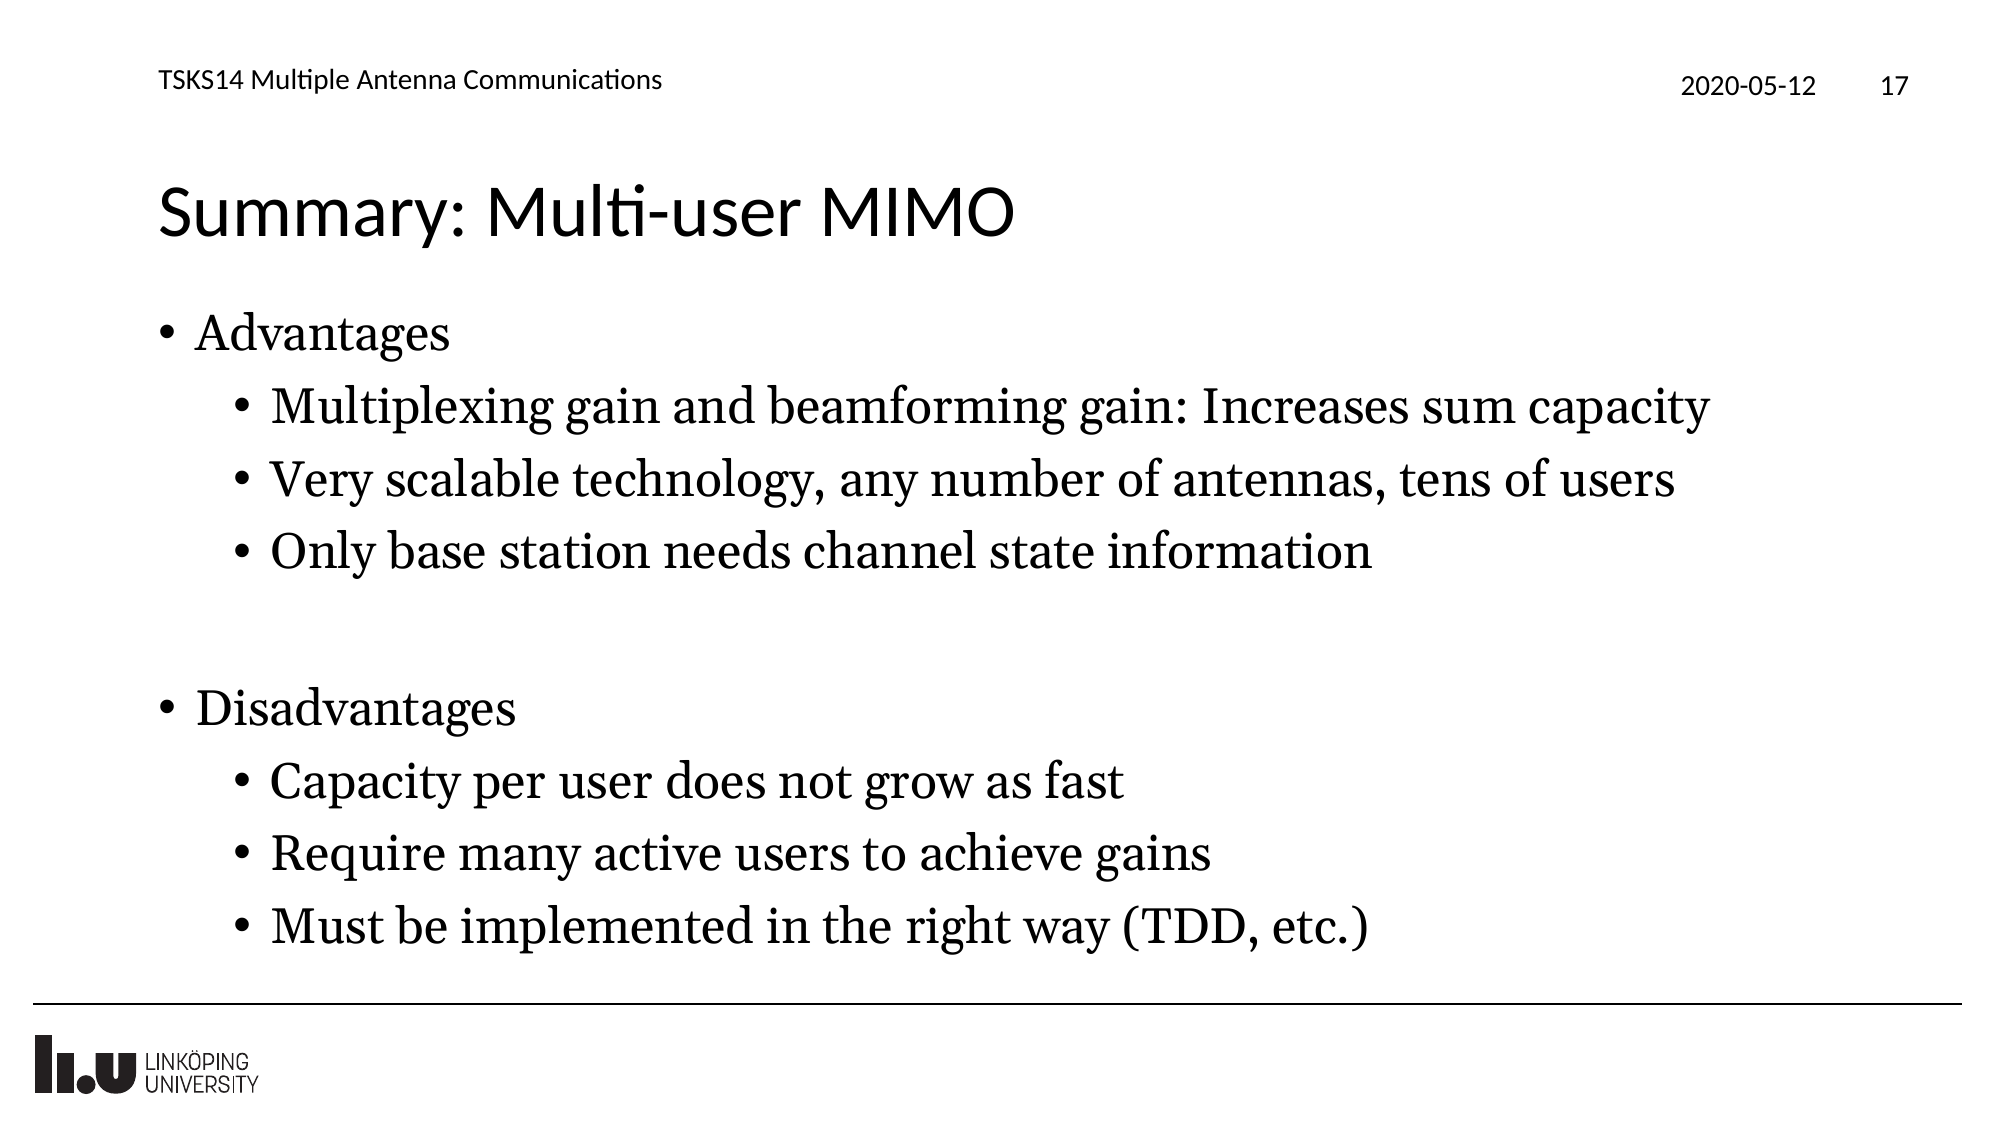

TSKS14 Multiple Antenna Communications
2020-05-12
17
# Summary: Multi-user MIMO
Advantages
Multiplexing gain and beamforming gain: Increases sum capacity
Very scalable technology, any number of antennas, tens of users
Only base station needs channel state information

Disadvantages
Capacity per user does not grow as fast
Require many active users to achieve gains
Must be implemented in the right way (TDD, etc.)